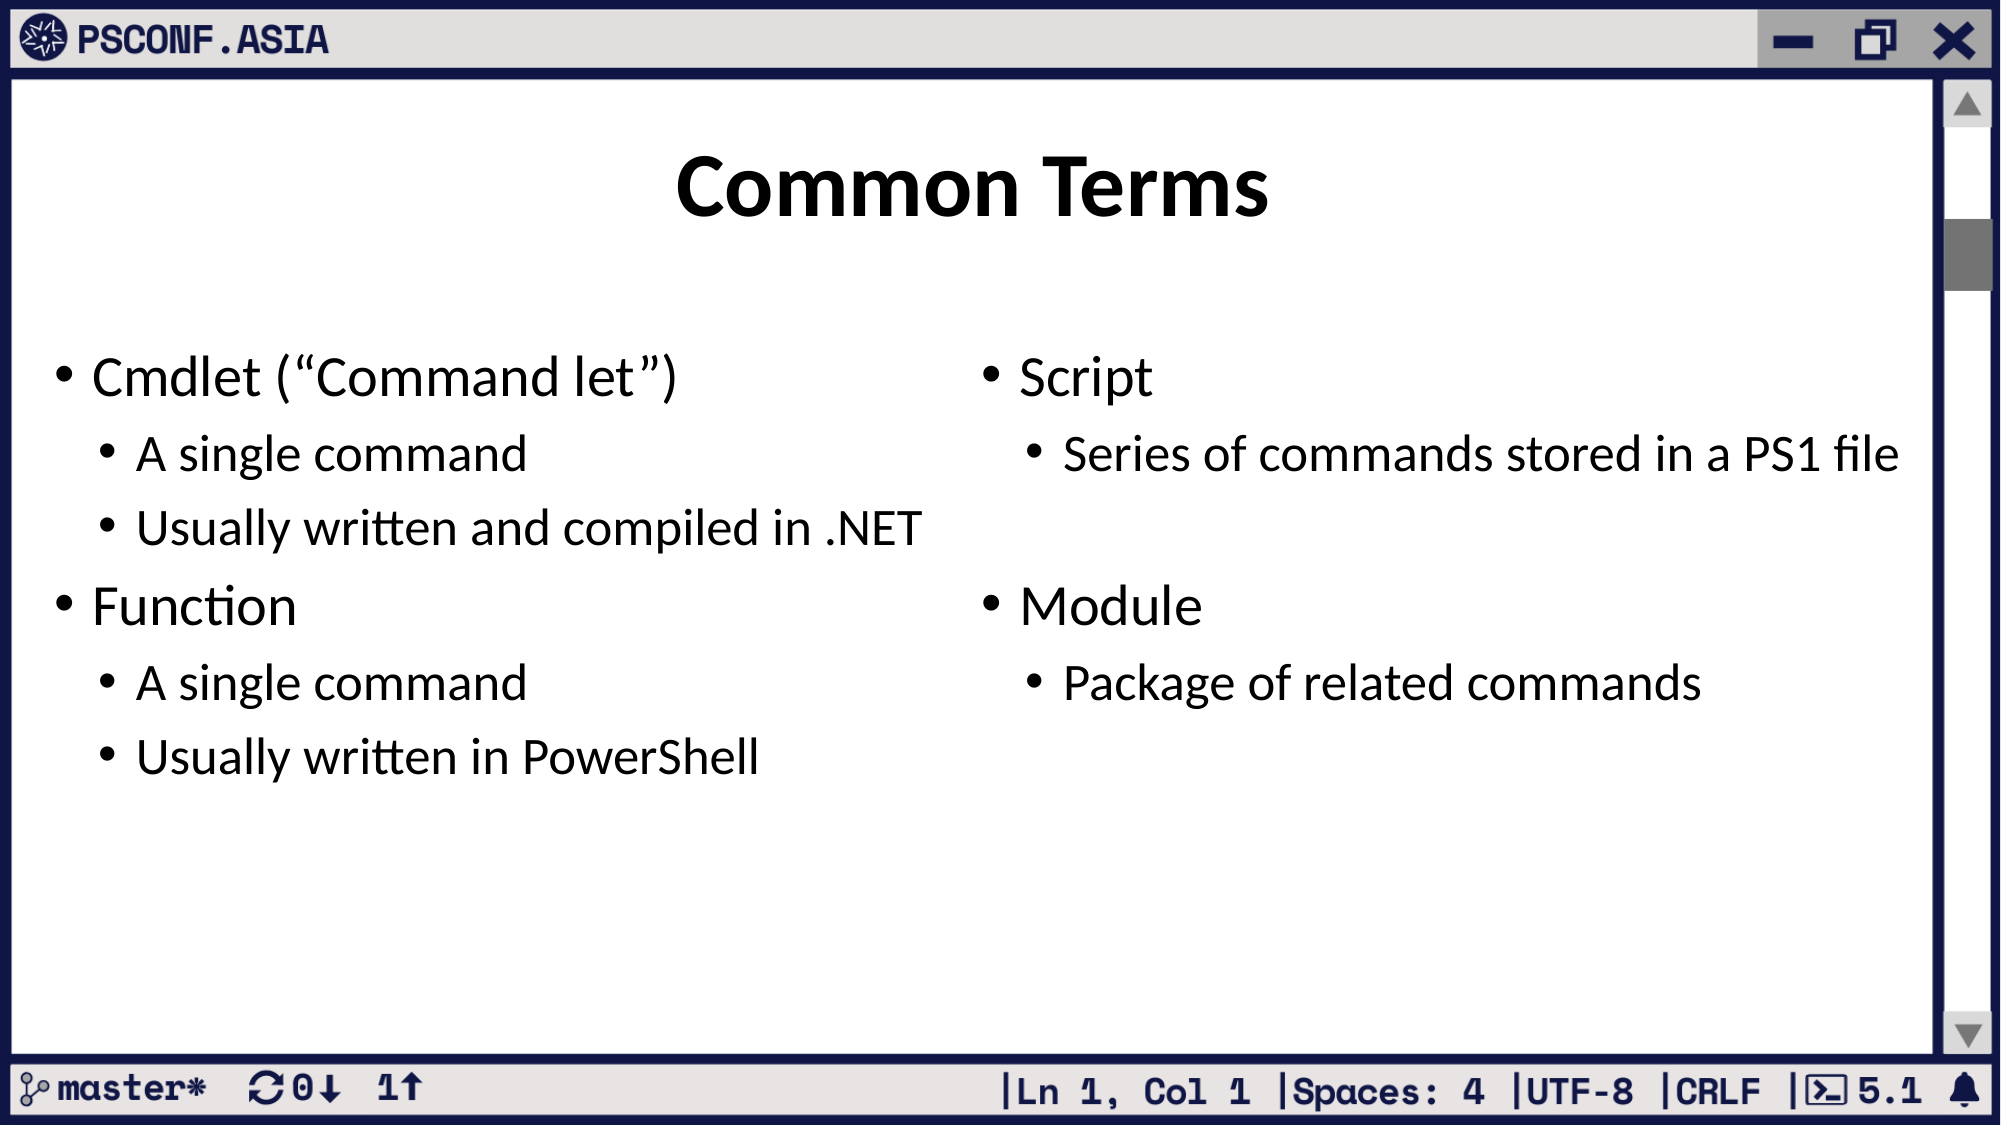

Common Terms
Cmdlet (“Command let”)
A single command
Usually written and compiled in .NET
Function
A single command
Usually written in PowerShell

Script
Series of commands stored in a PS1 file

Module
Package of related commands